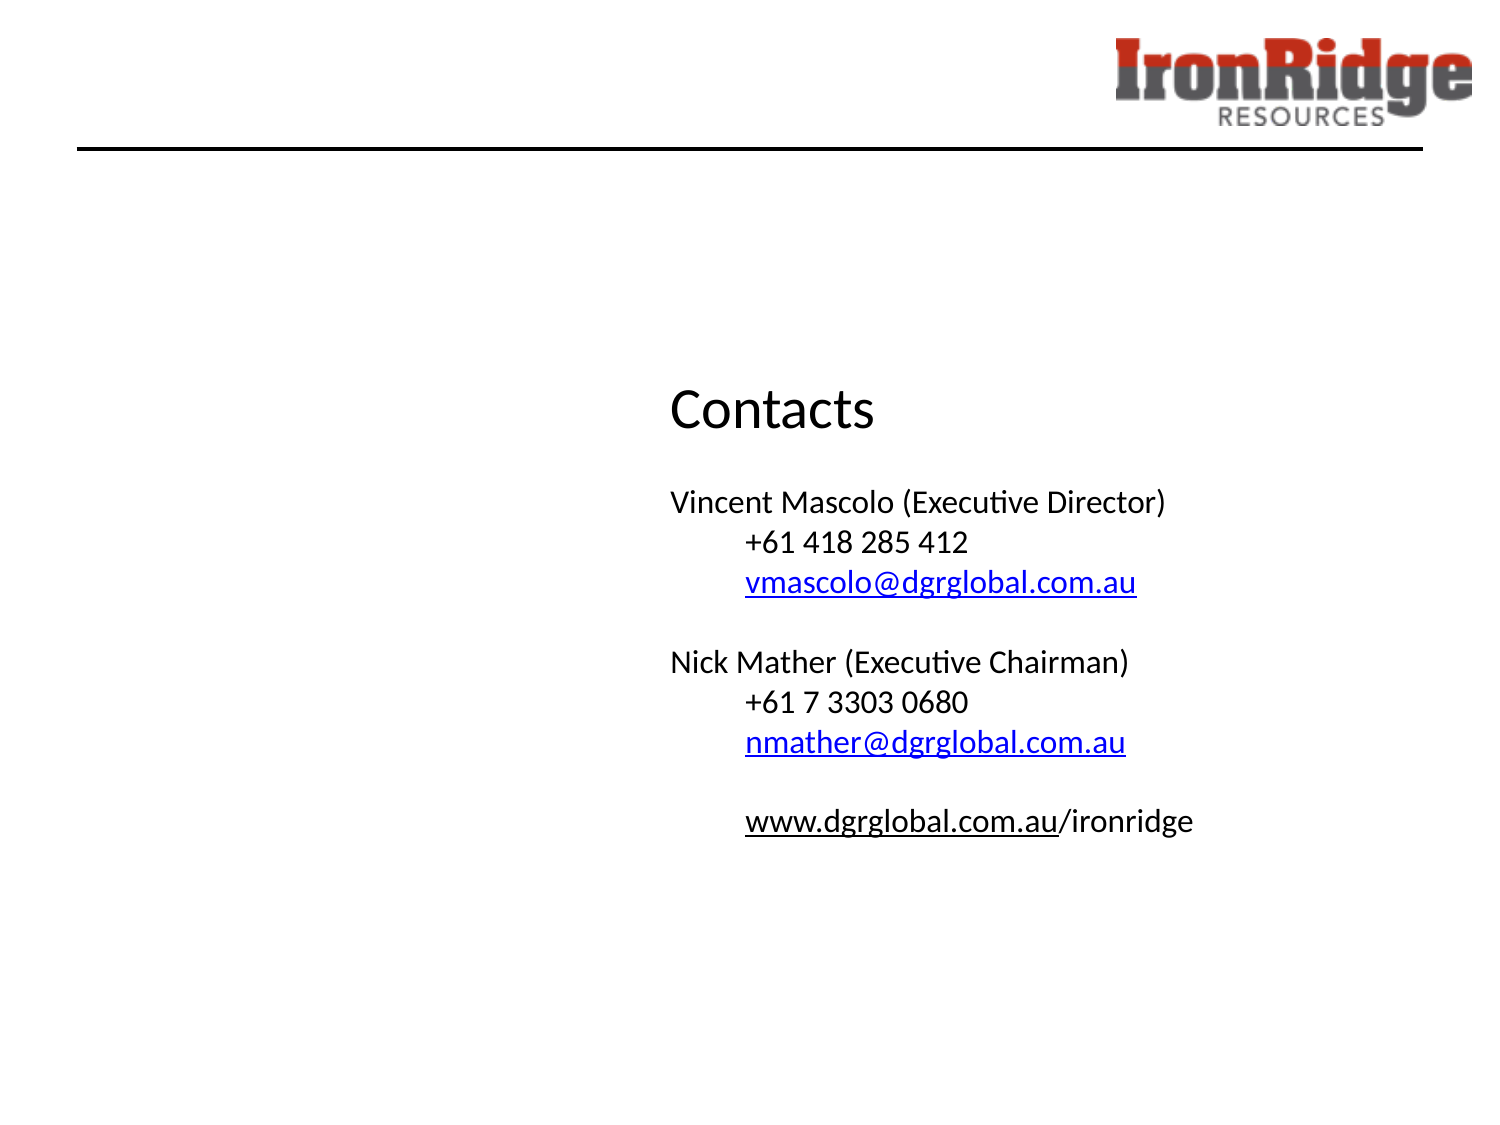

Contacts

Vincent Mascolo (Executive Director)
+61 418 285 412
vmascolo@dgrglobal.com.au

Nick Mather (Executive Chairman)
+61 7 3303 0680
nmather@dgrglobal.com.au

www.dgrglobal.com.au/ironridge